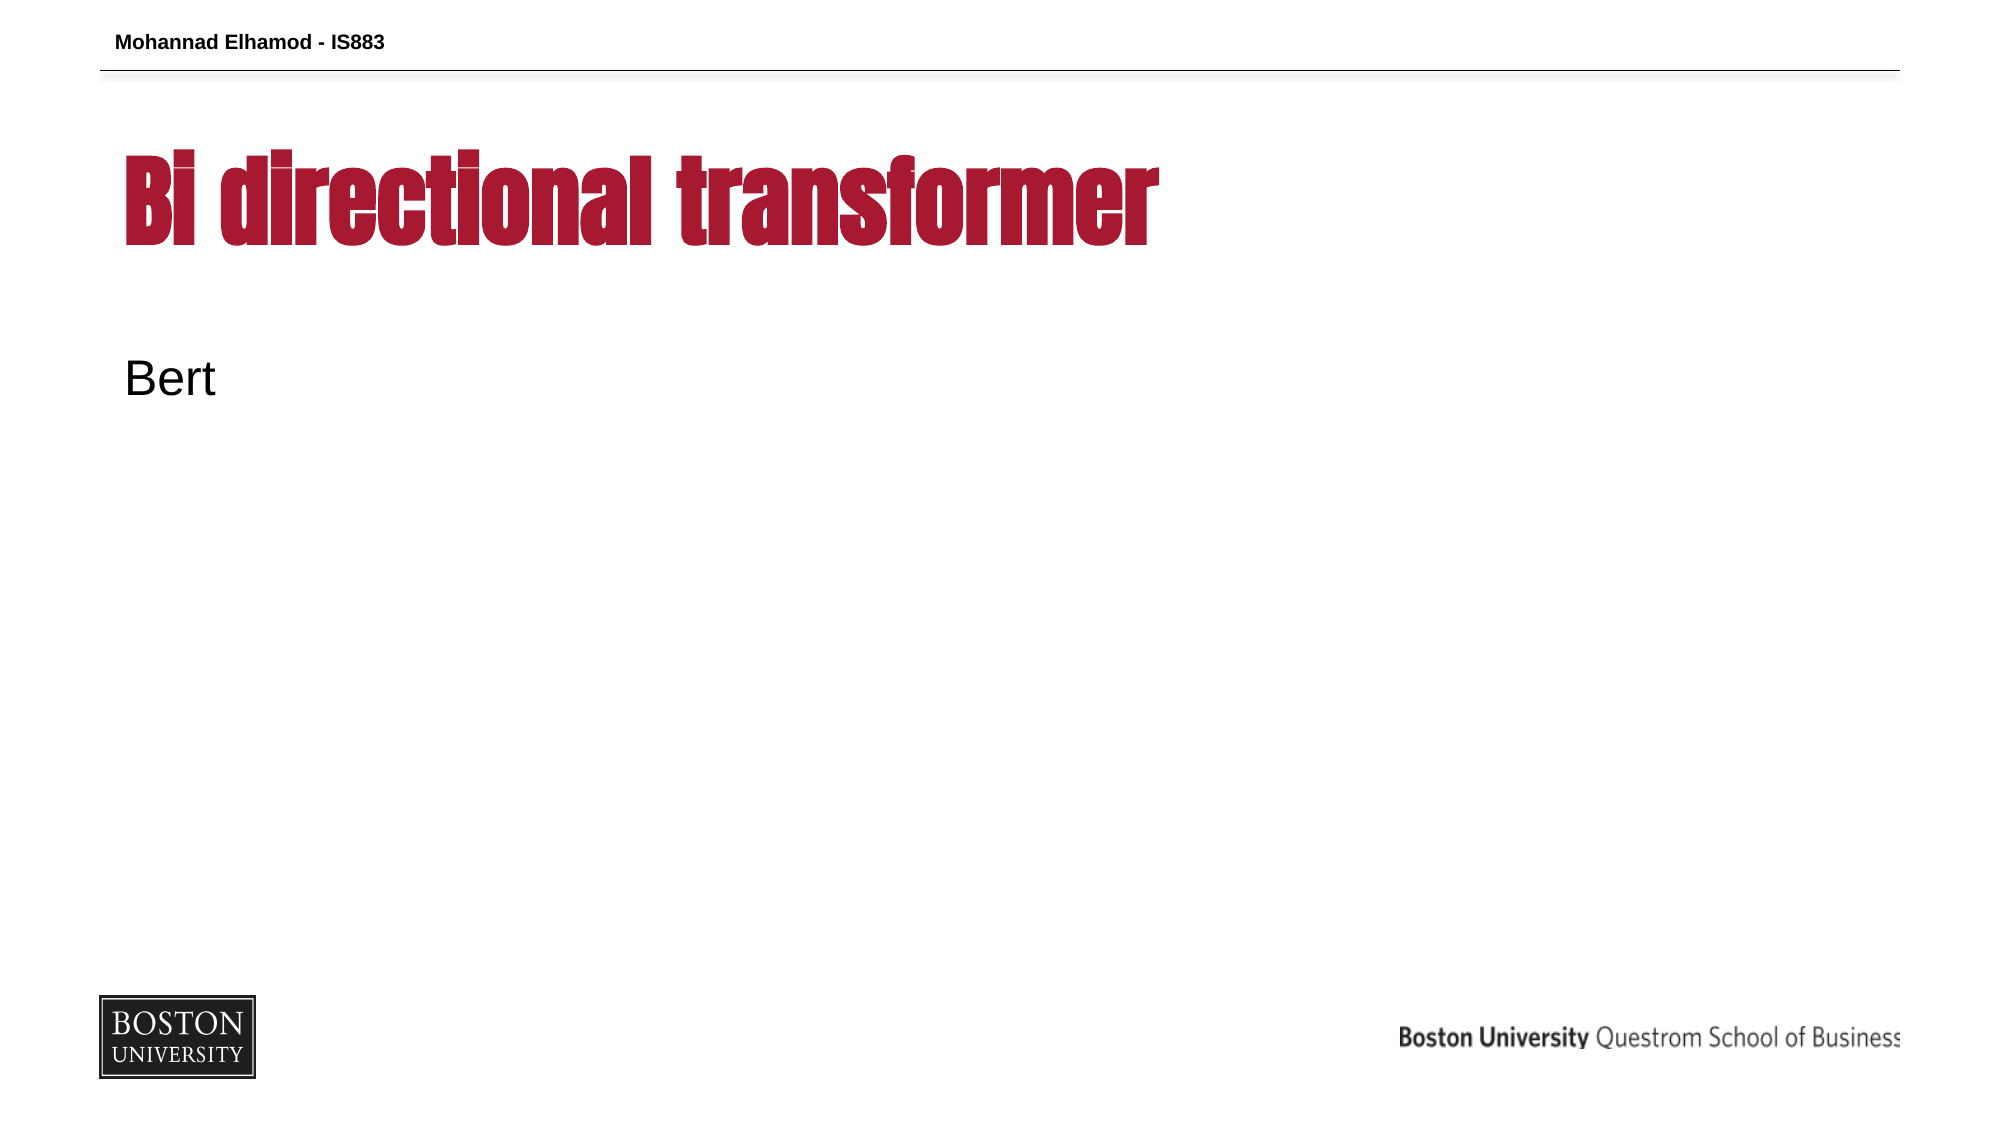

Mohannad Elhamod - IS883
# Bi directional transformer
Bert